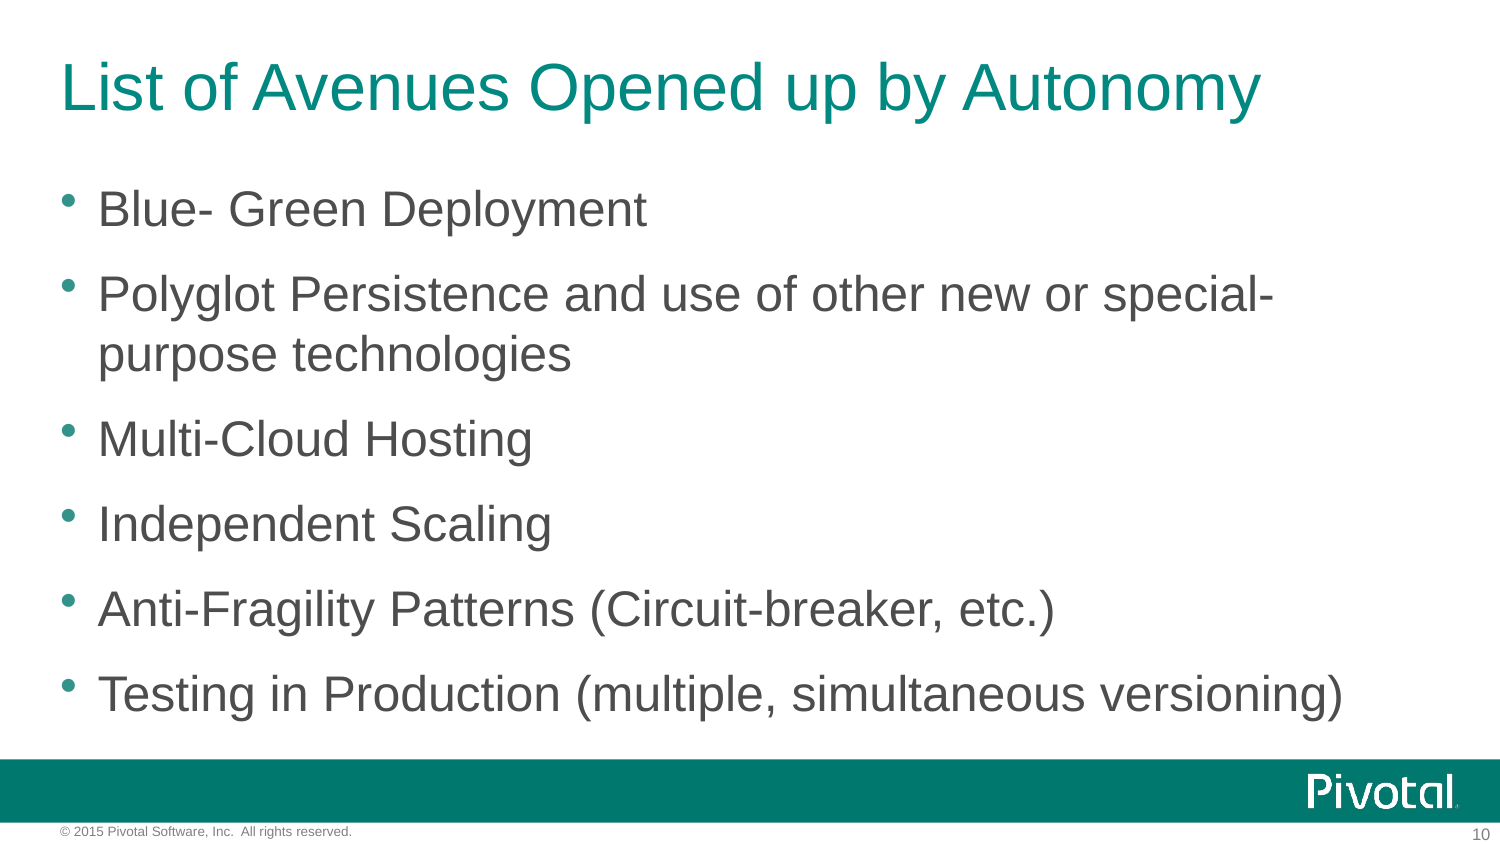

# List of Avenues Opened up by Autonomy
Blue- Green Deployment
Polyglot Persistence and use of other new or special-purpose technologies
Multi-Cloud Hosting
Independent Scaling
Anti-Fragility Patterns (Circuit-breaker, etc.)
Testing in Production (multiple, simultaneous versioning)